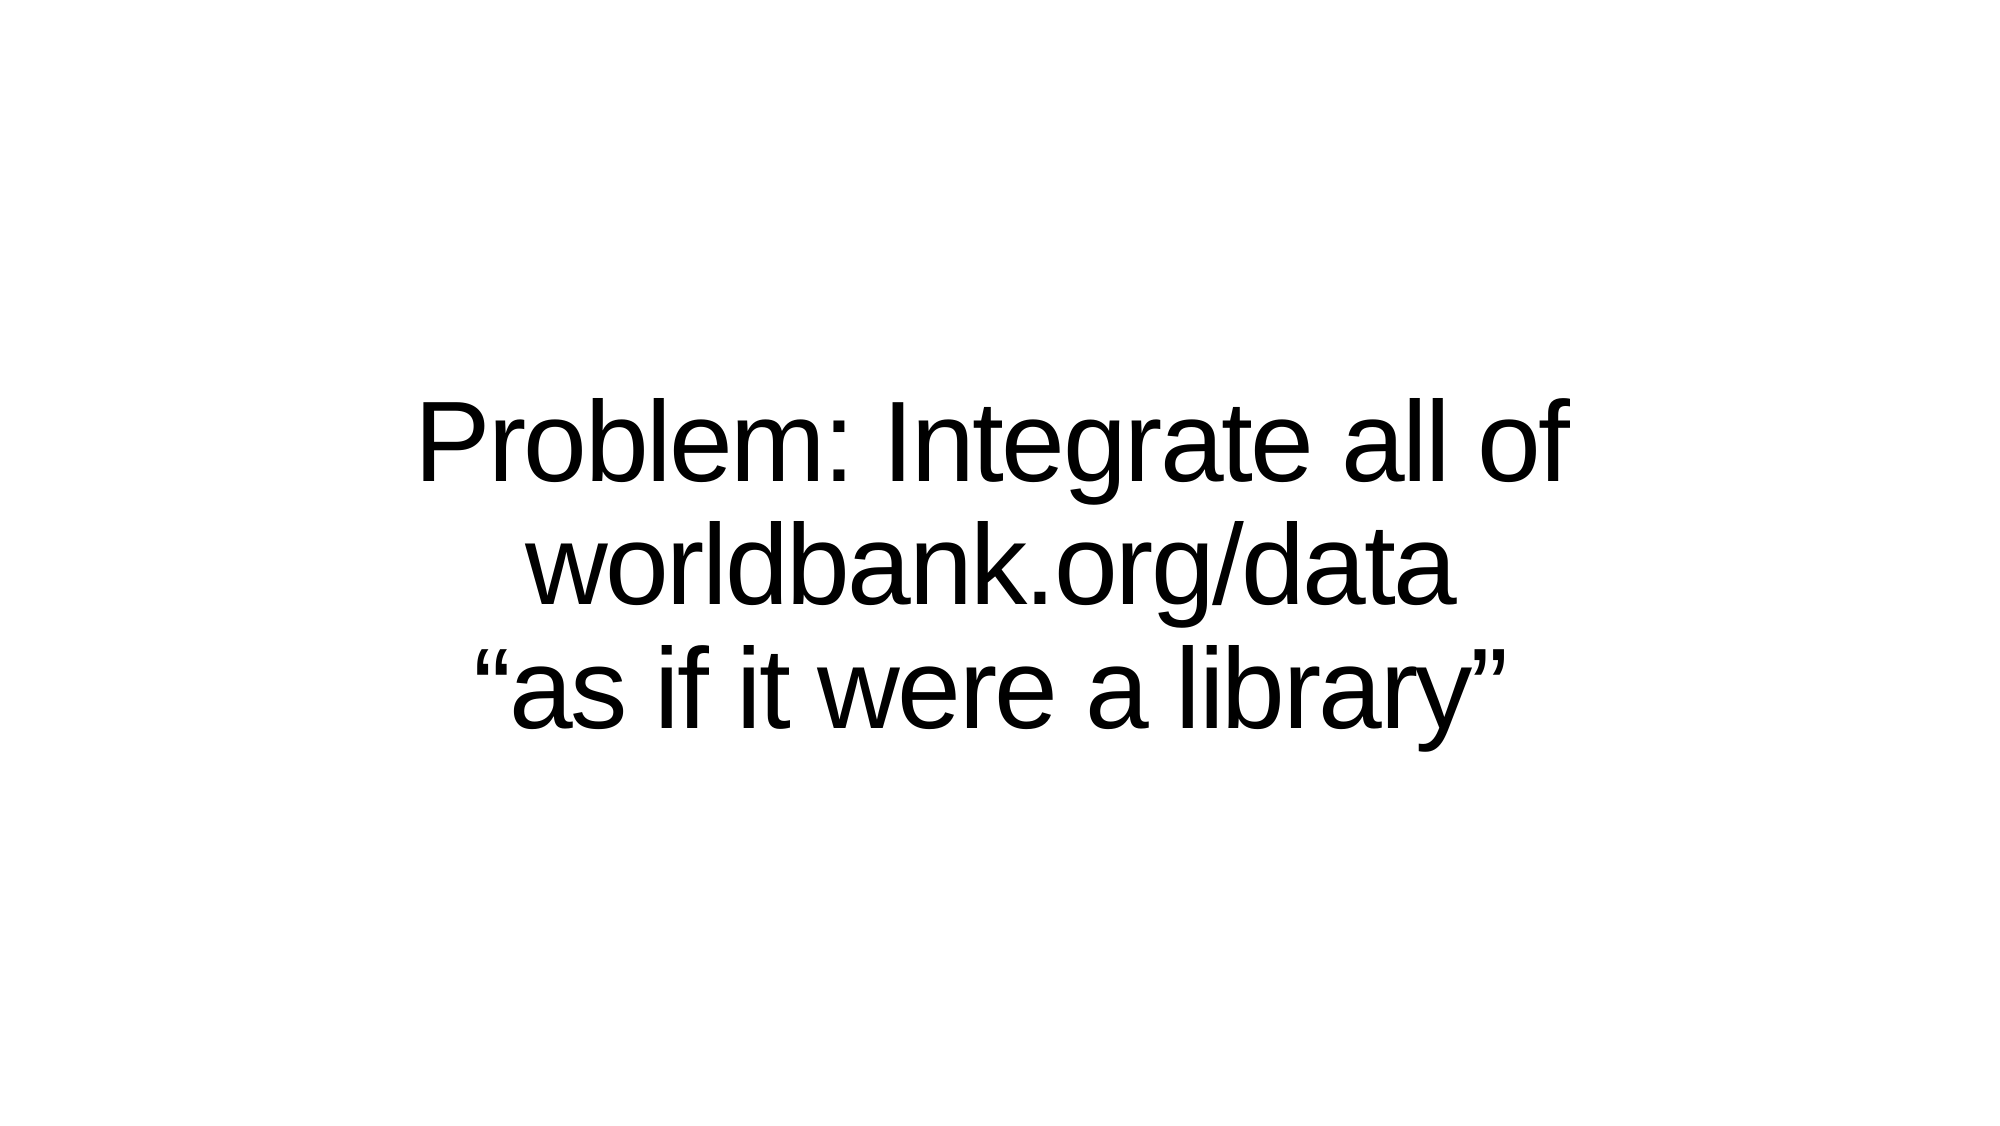

# Problem: Integrate all of worldbank.org/data “as if it were a library”